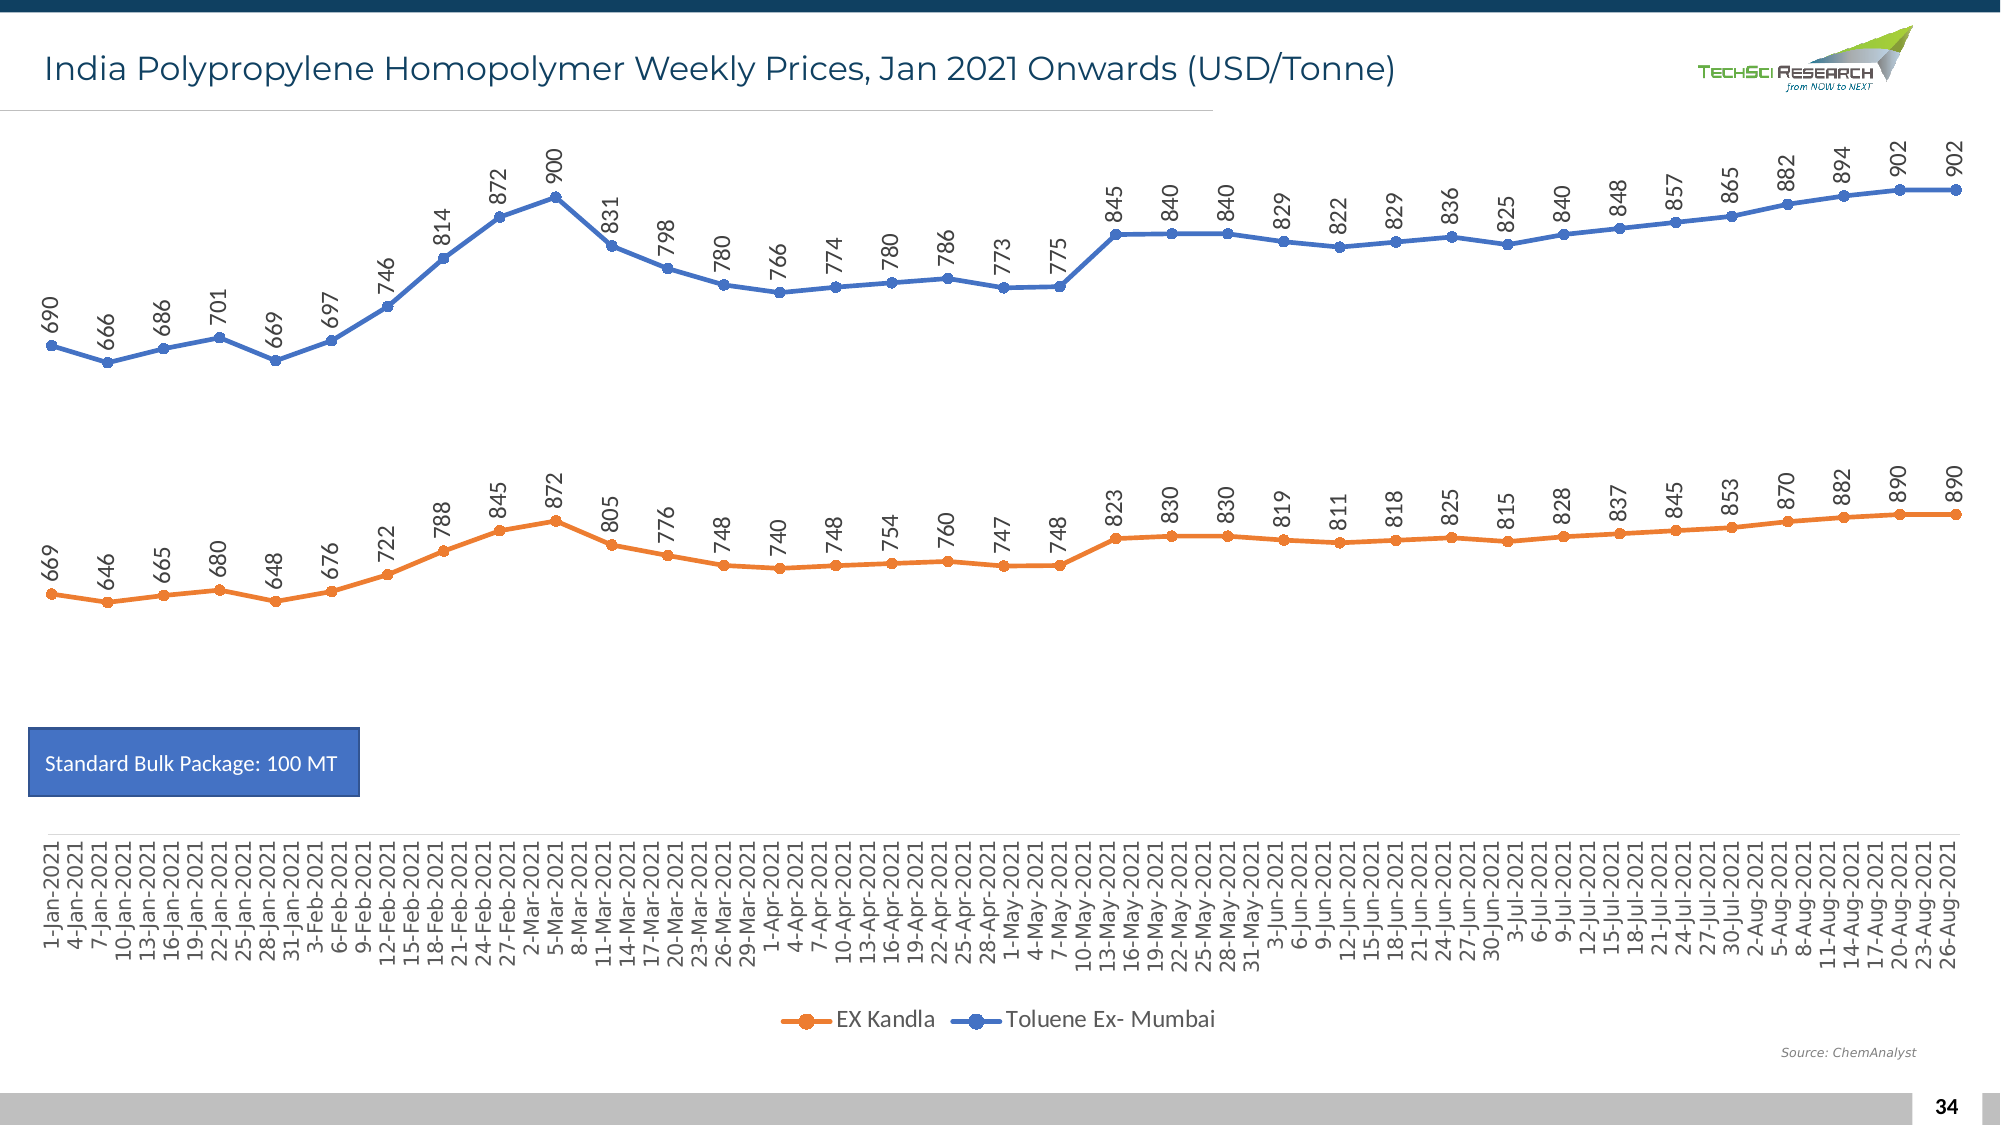

India Polypropylene Homopolymer Weekly Prices, Jan 2021 Onwards (USD/Tonne)

### Chart

| Category | EX Kandla | Toluene Ex- Mumbai |
|---|---|---|
| 44197 | 668.7631822591379 | 690.097958625687 |
| 44204 | 645.5137464750778 | 666.1647159068017 |
| 44211 | 664.6603406501861 | 685.9951170167353 |
| 44218 | 679.7040932163426 | 701.449153743787 |
| 44225 | 648.248974214379 | 669.036705033068 |
| 44232 | 675.7974966757494 | 697.3625793948738 |
| 44239 | 722.4989496980572 | 745.5749617796682 |
| 44246 | 788.4304127883743 | 813.7041403063291 |
| 44253 | 844.7468708446867 | 871.8062421546709 |
| 44260 | 871.9564018503492 | 899.8315435158013 |
| 44267 | 805.2208410158185 | 831.0362431493406 |
| 44274 | 775.8352236936178 | 797.5311467632799 |
| 44281 | 748.3720299345516 | 779.680070819887 |
| 44288 | 740.0271495116075 | 766.4184146190997 |
| 44295 | 747.6632008371256 | 774.0544659446177 |
| 44302 | 753.691662409903 | 780.0829275173951 |
| 44309 | 759.7201239826803 | 786.1113890901726 |
| 44316 | 746.7254401480269 | 773.116705255519 |
| 44323 | 748.1250091347198 | 775.0340153058974 |
| 44330 | 822.8418942902231 | 845.1067065029234 |
| 44337 | 829.6715912879839 | 840.3259186044908 |
| 44344 | 829.6715912879839 | 840.3259186044908 |
| 44351 | 818.7508626343594 | 829.3522184254417 |
| 44358 | 811.1396328356336 | 821.740988626716 |
| 44365 | 818.2072033630218 | 828.8085591541042 |
| 44372 | 825.2747738904101 | 835.8761296814924 |
| 44379 | 814.6537315789745 | 825.1186510557795 |
| 44386 | 828.0702950107759 | 840.011036465079 |
| 44393 | 836.5227299728107 | 848.4634714271139 |
| 44400 | 844.9751649348455 | 856.9159063891486 |
| 44407 | 853.4275998968803 | 865.3683413511835 |
| 44414 | 870.0931639657963 | 882.0842280093013 |
| 44421 | 881.545303782627 | 893.536367826132 |
| 44428 | 889.89862929608 | 901.889693339585 |
| 44435 | 889.89862929608 | 901.889693339585 |
Standard Bulk Package: 100 MT
Source: ChemAnalyst